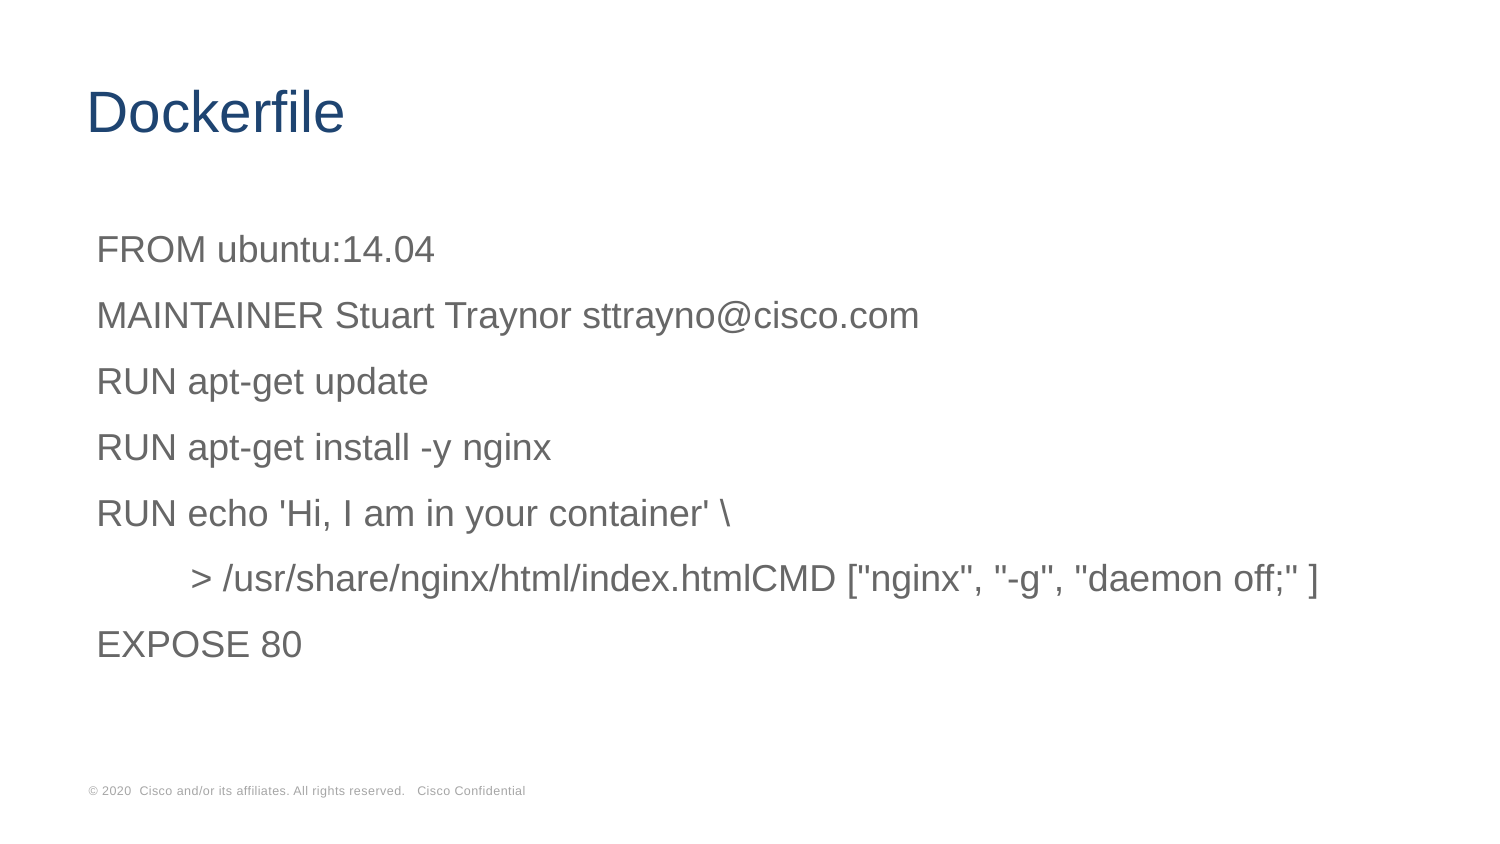

# Dockerfile
FROM ubuntu:14.04
MAINTAINER Stuart Traynor sttrayno@cisco.com
RUN apt-get update
RUN apt-get install -y nginx
RUN echo 'Hi, I am in your container' \
         > /usr/share/nginx/html/index.htmlCMD ["nginx", "-g", "daemon off;" ]
EXPOSE 80